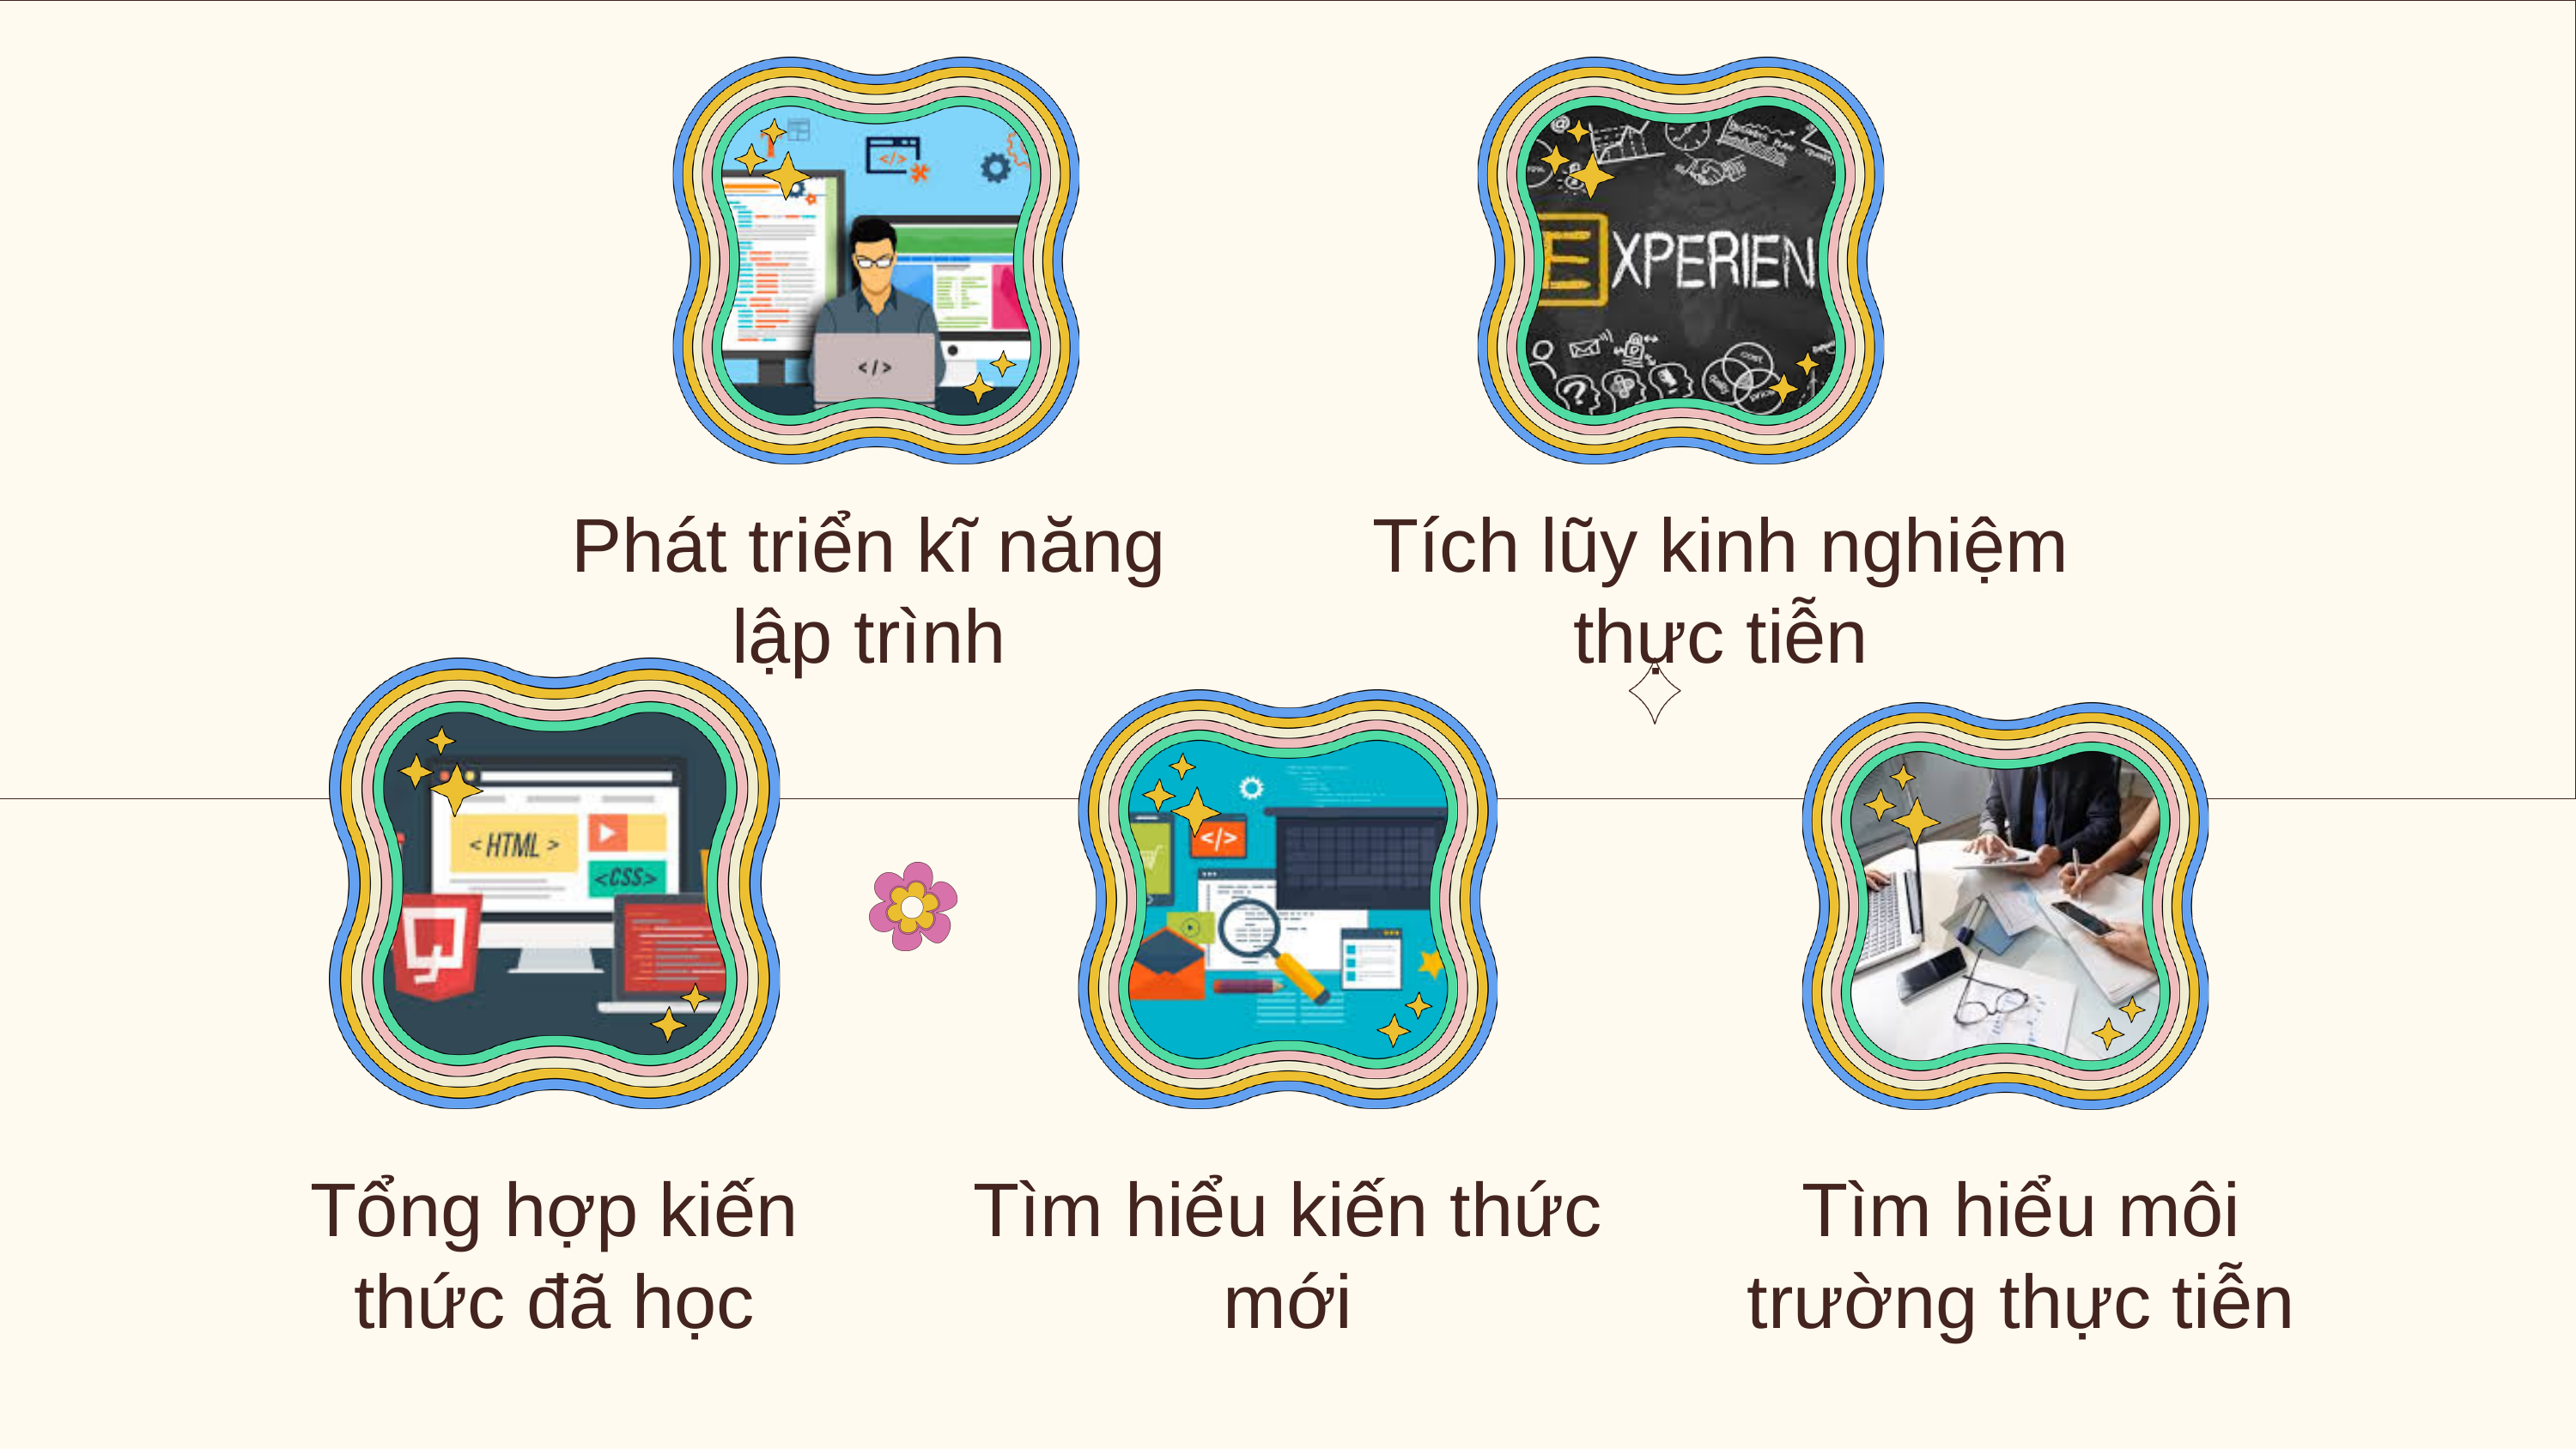

Phát triển kĩ năng lập trình

Tích lũy kinh nghiệm thực tiễn

Tổng hợp kiến thức đã học

Tìm hiểu kiến thức mới

Tìm hiểu môi trường thực tiễn